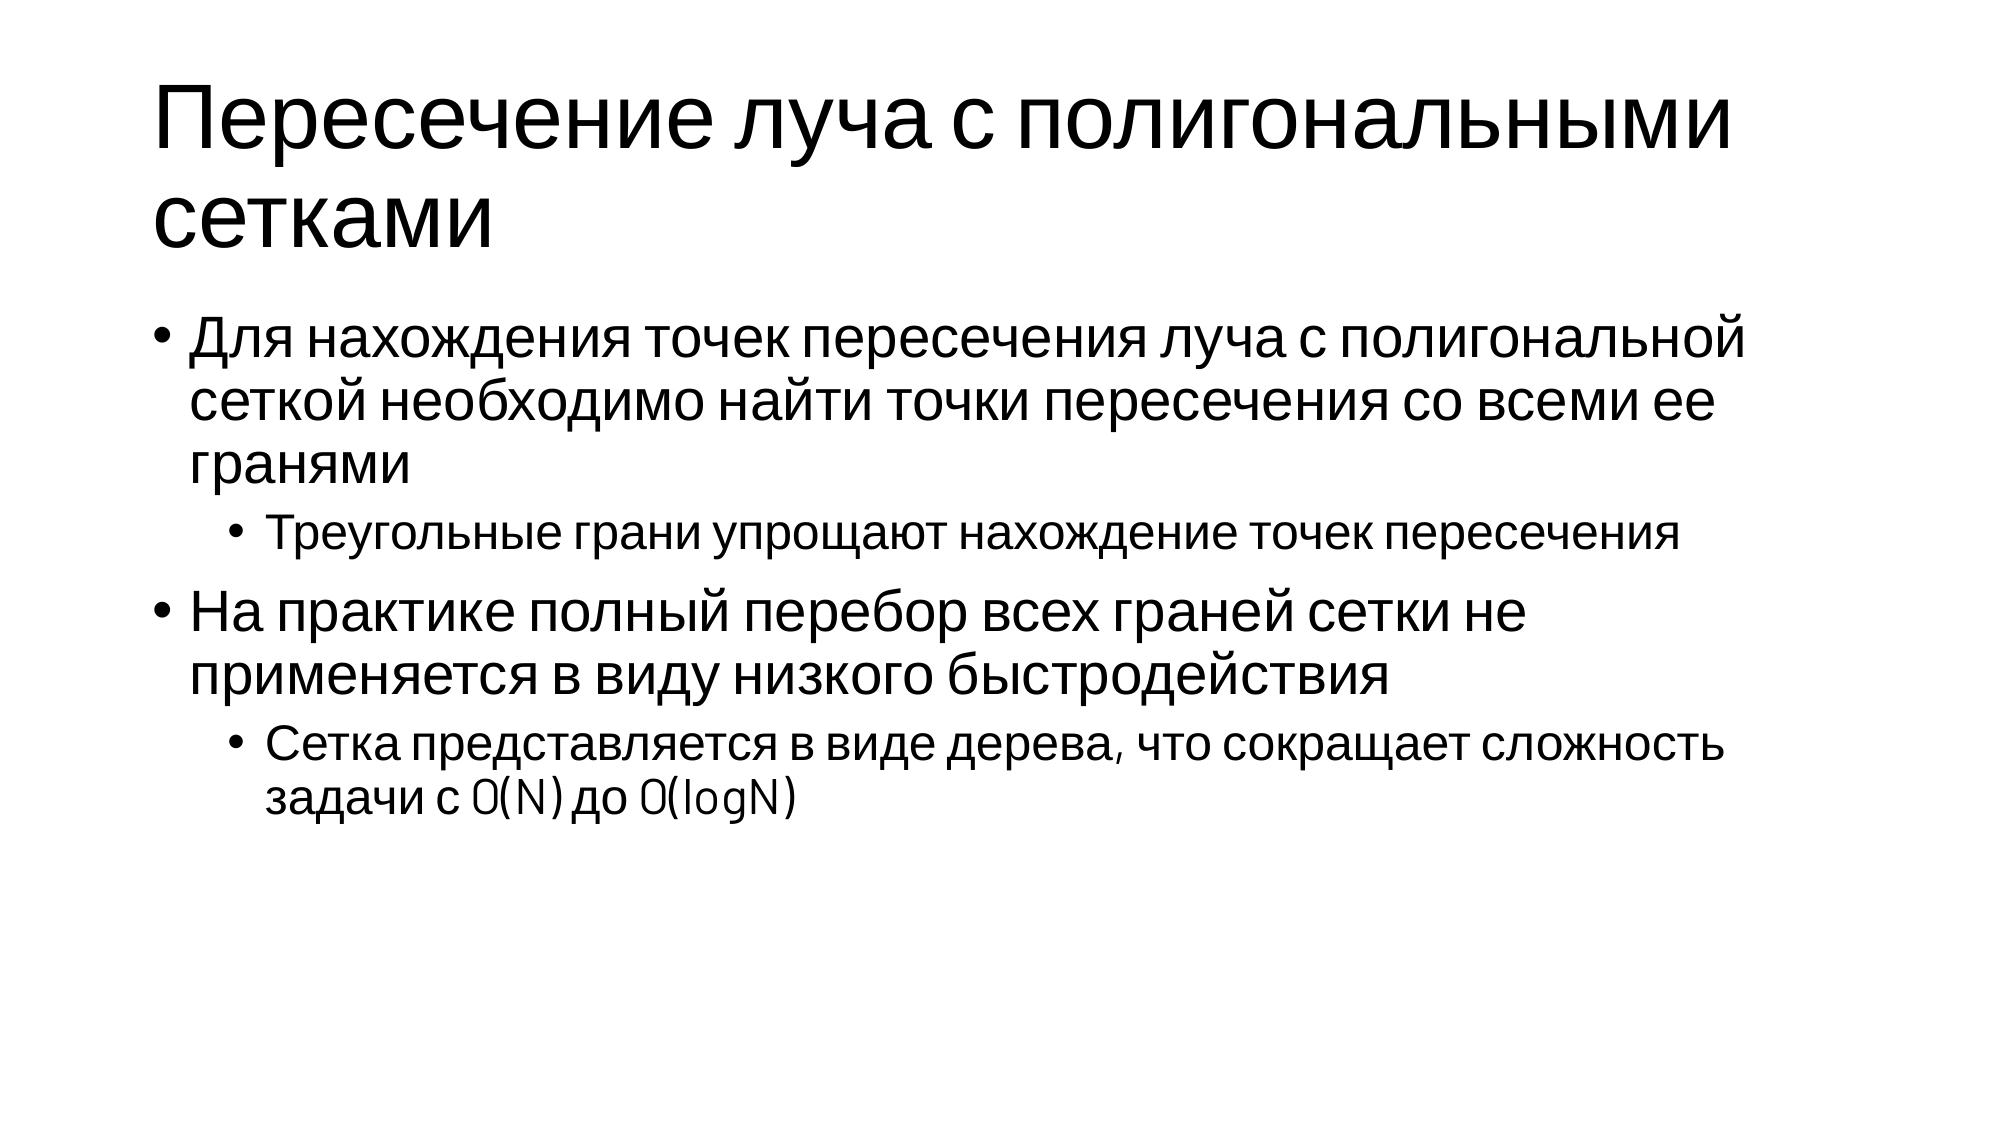

# Пересечение луча с полигональными сетками
Для нахождения точек пересечения луча с полигональной сеткой необходимо найти точки пересечения со всеми ее гранями
Треугольные грани упрощают нахождение точек пересечения
На практике полный перебор всех граней сетки не применяется в виду низкого быстродействия
Сетка представляется в виде дерева, что сокращает сложность задачи с O(N) до O(logN)